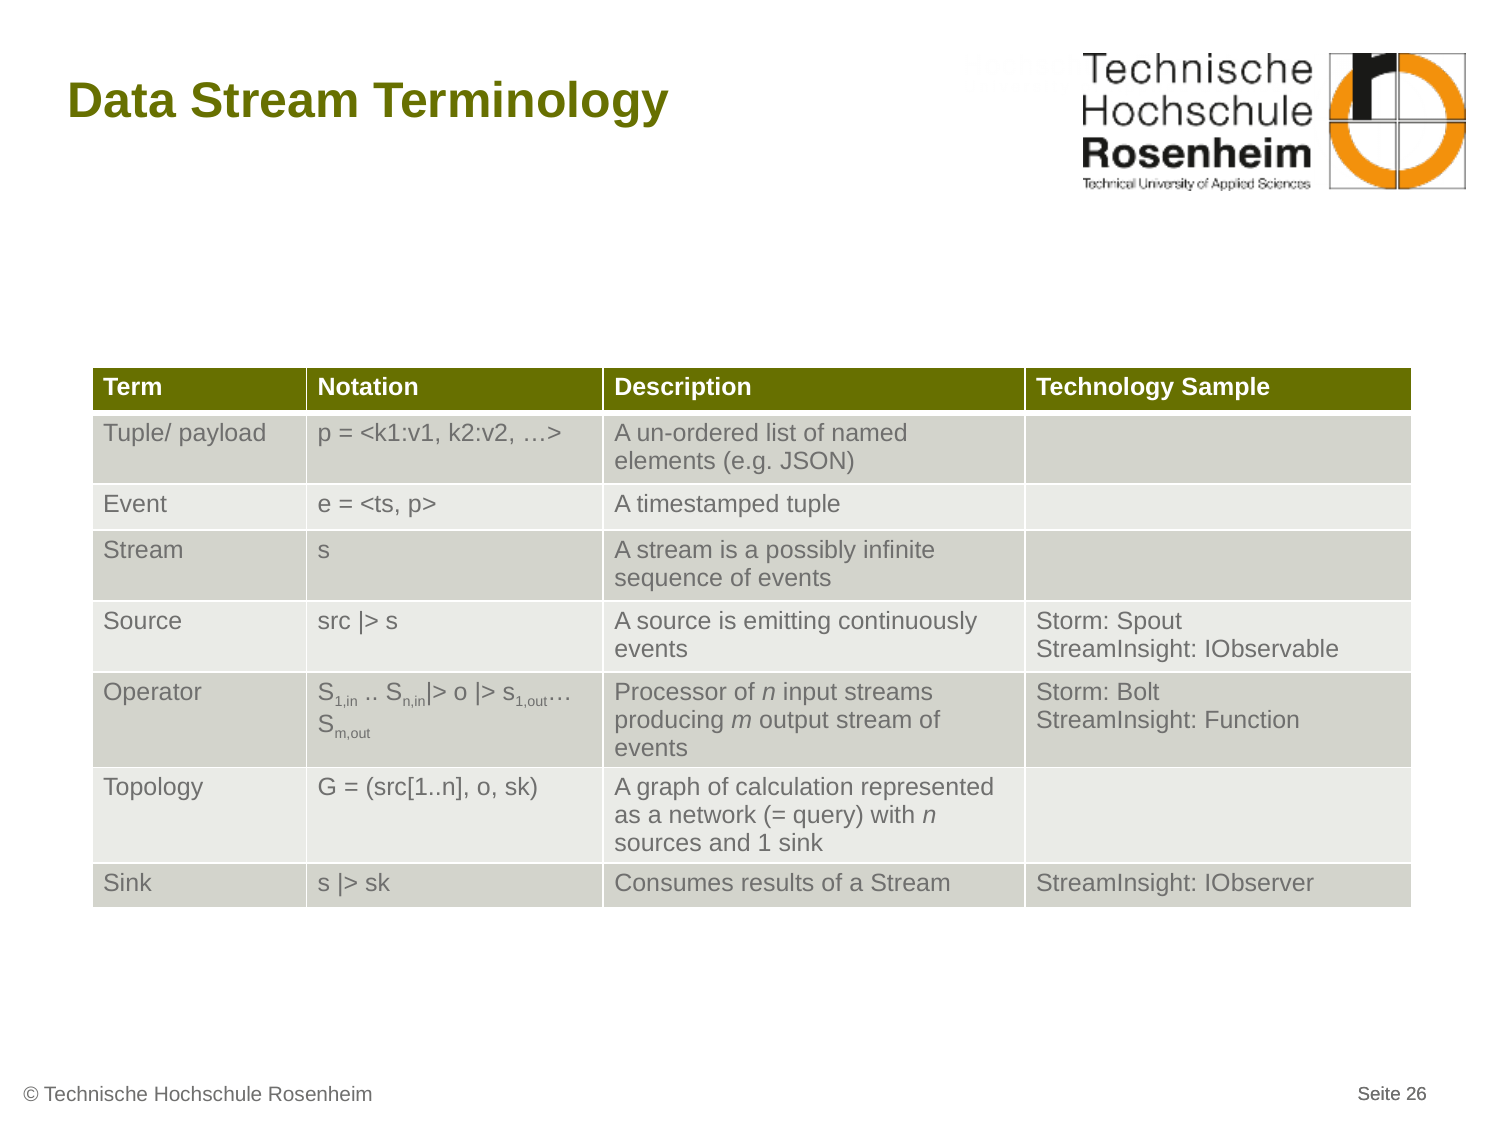

# Data Stream Terminology
| Term | Notation | Description | Technology Sample |
| --- | --- | --- | --- |
| Tuple/ payload | p = <k1:v1, k2:v2, …> | A un-ordered list of named elements (e.g. JSON) |  |
| Event | e = <ts, p> | A timestamped tuple |  |
| Stream | s | A stream is a possibly infinite sequence of events |  |
| Source | src |> s | A source is emitting continuously events | Storm: Spout StreamInsight: IObservable |
| Operator | S1,in .. Sn,in|> o |> s1,out…Sm,out | Processor of n input streams producing m output stream of events | Storm: Bolt StreamInsight: Function |
| Topology | G = (src[1..n], o, sk) | A graph of calculation represented as a network (= query) with n sources and 1 sink |  |
| Sink | s |> sk | Consumes results of a Stream | StreamInsight: IObserver |